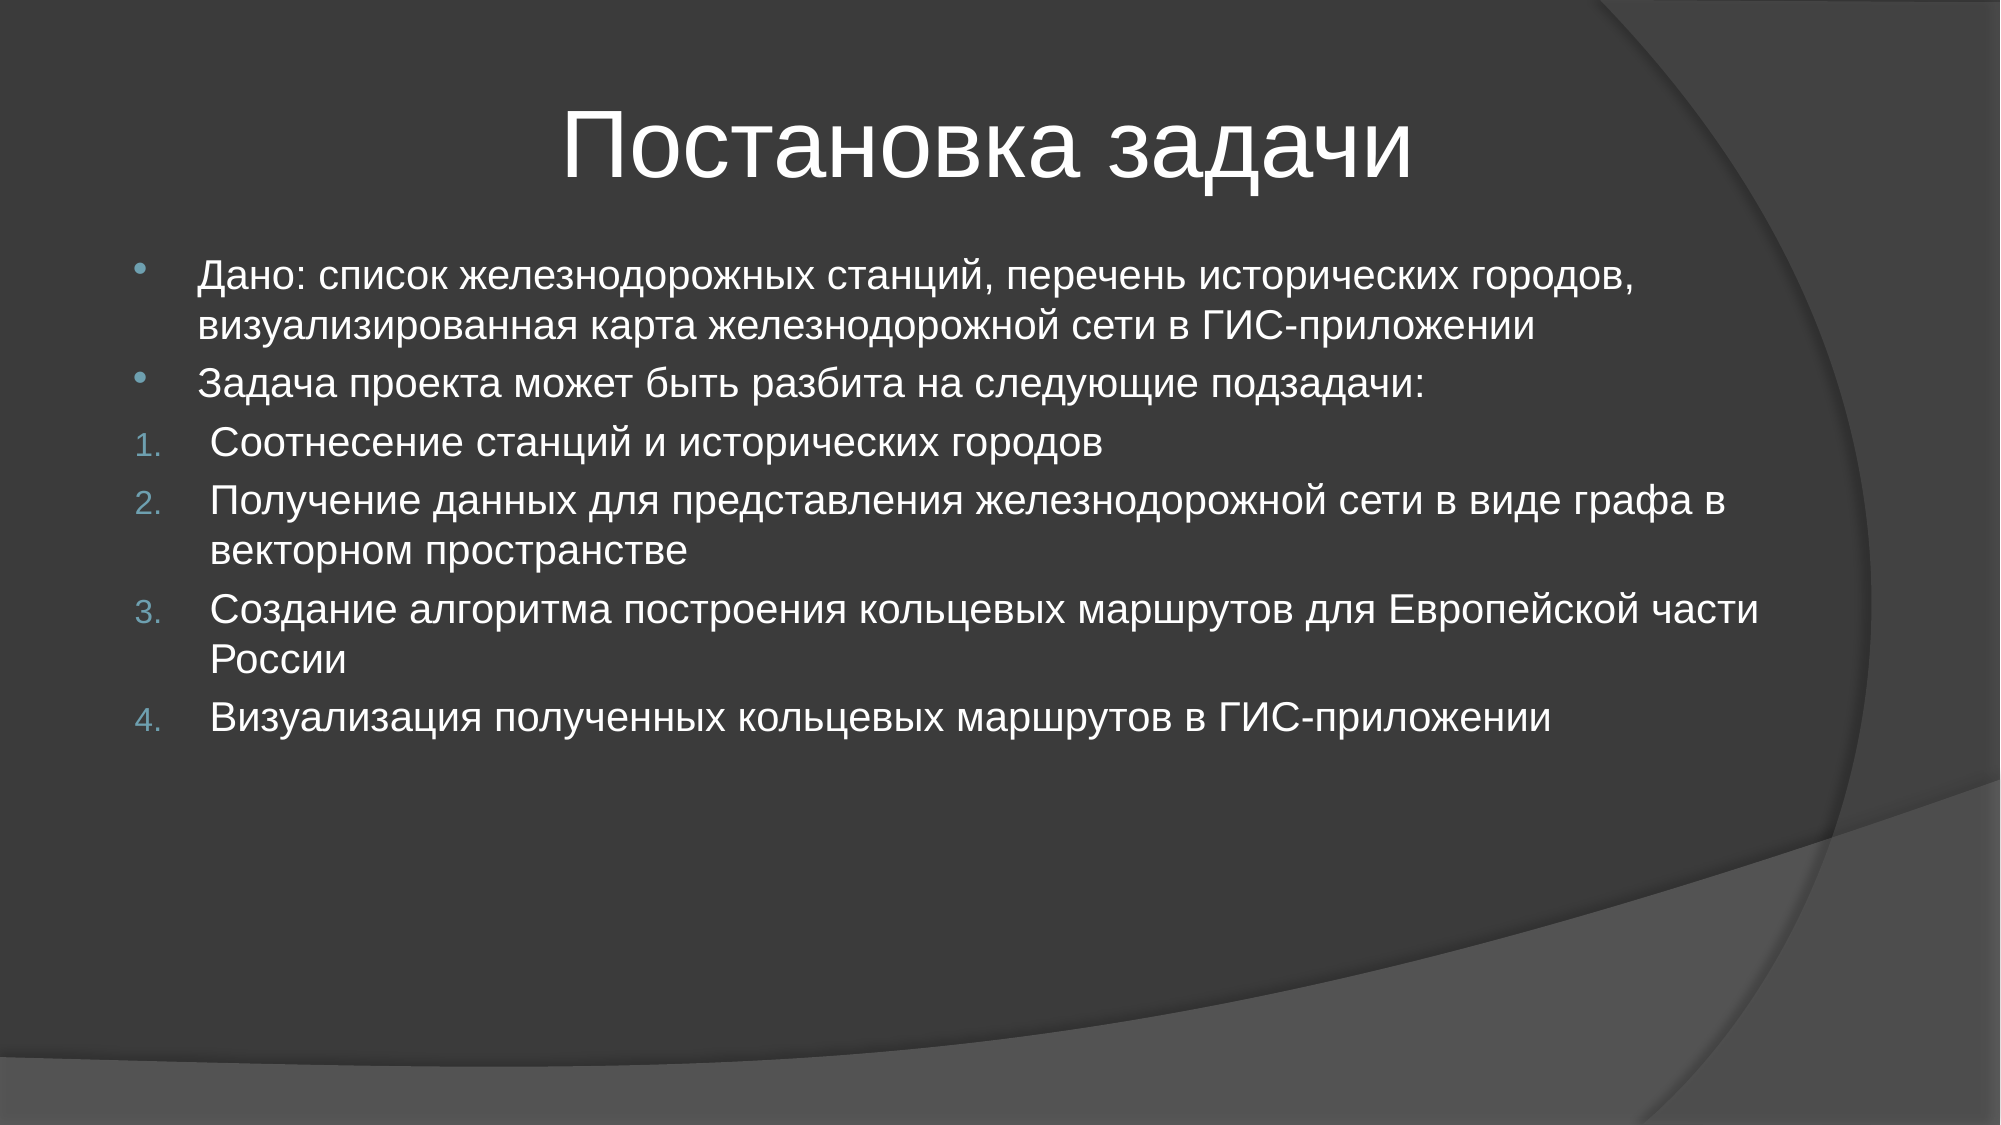

# Постановка задачи
Дано: список железнодорожных станций, перечень исторических городов, визуализированная карта железнодорожной сети в ГИС-приложении
Задача проекта может быть разбита на следующие подзадачи:
Соотнесение станций и исторических городов
Получение данных для представления железнодорожной сети в виде графа в векторном пространстве
Создание алгоритма построения кольцевых маршрутов для Европейской части России
Визуализация полученных кольцевых маршрутов в ГИС-приложении